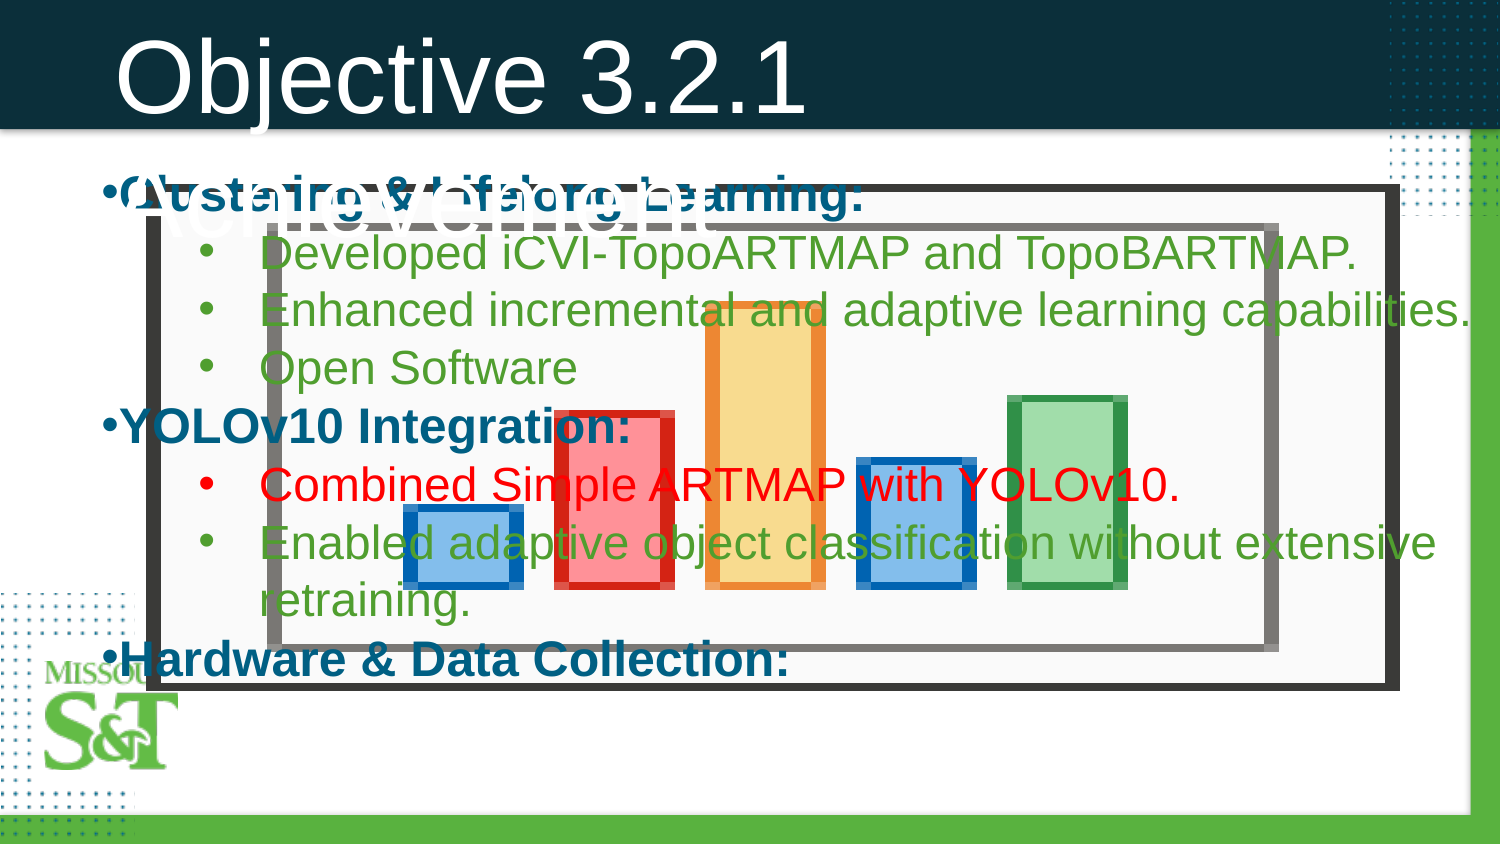

Objective 3.2.1 Achievement
Clustering & Lifelong Learning:
Developed iCVI-TopoARTMAP and TopoBARTMAP.
Enhanced incremental and adaptive learning capabilities.
Open Software
YOLOv10 Integration:
Combined Simple ARTMAP with YOLOv10.
Enabled adaptive object classification without extensive retraining.
Hardware & Data Collection:
Implemented 3D-printed camera modules on Aurelia X4 drones.
Utilized FLIR Hadron cameras for data acquisition.
Super Resolution